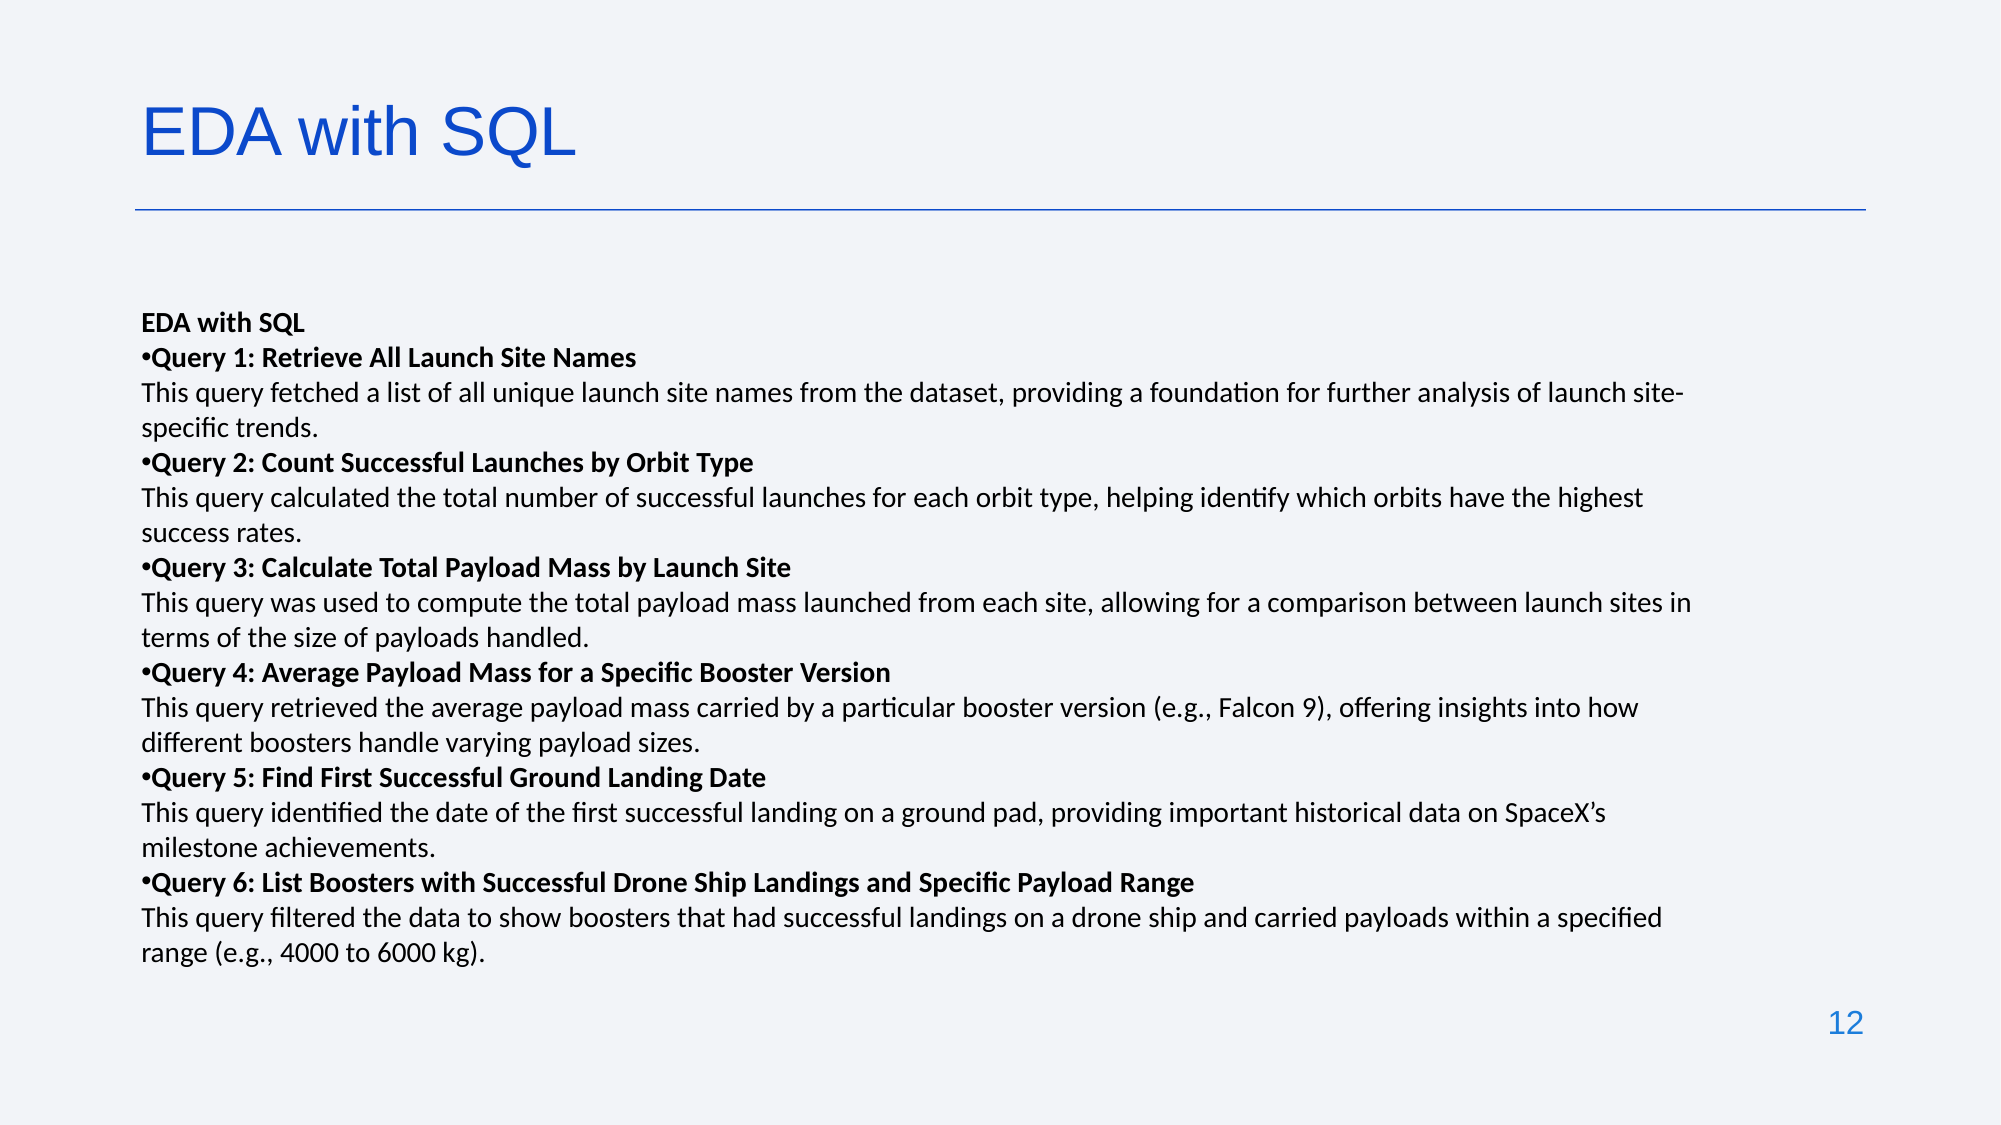

EDA with SQL
EDA with SQL
Query 1: Retrieve All Launch Site Names
This query fetched a list of all unique launch site names from the dataset, providing a foundation for further analysis of launch site-specific trends.
Query 2: Count Successful Launches by Orbit Type
This query calculated the total number of successful launches for each orbit type, helping identify which orbits have the highest success rates.
Query 3: Calculate Total Payload Mass by Launch Site
This query was used to compute the total payload mass launched from each site, allowing for a comparison between launch sites in terms of the size of payloads handled.
Query 4: Average Payload Mass for a Specific Booster Version
This query retrieved the average payload mass carried by a particular booster version (e.g., Falcon 9), offering insights into how different boosters handle varying payload sizes.
Query 5: Find First Successful Ground Landing Date
This query identified the date of the first successful landing on a ground pad, providing important historical data on SpaceX’s milestone achievements.
Query 6: List Boosters with Successful Drone Ship Landings and Specific Payload Range
This query filtered the data to show boosters that had successful landings on a drone ship and carried payloads within a specified range (e.g., 4000 to 6000 kg).

12